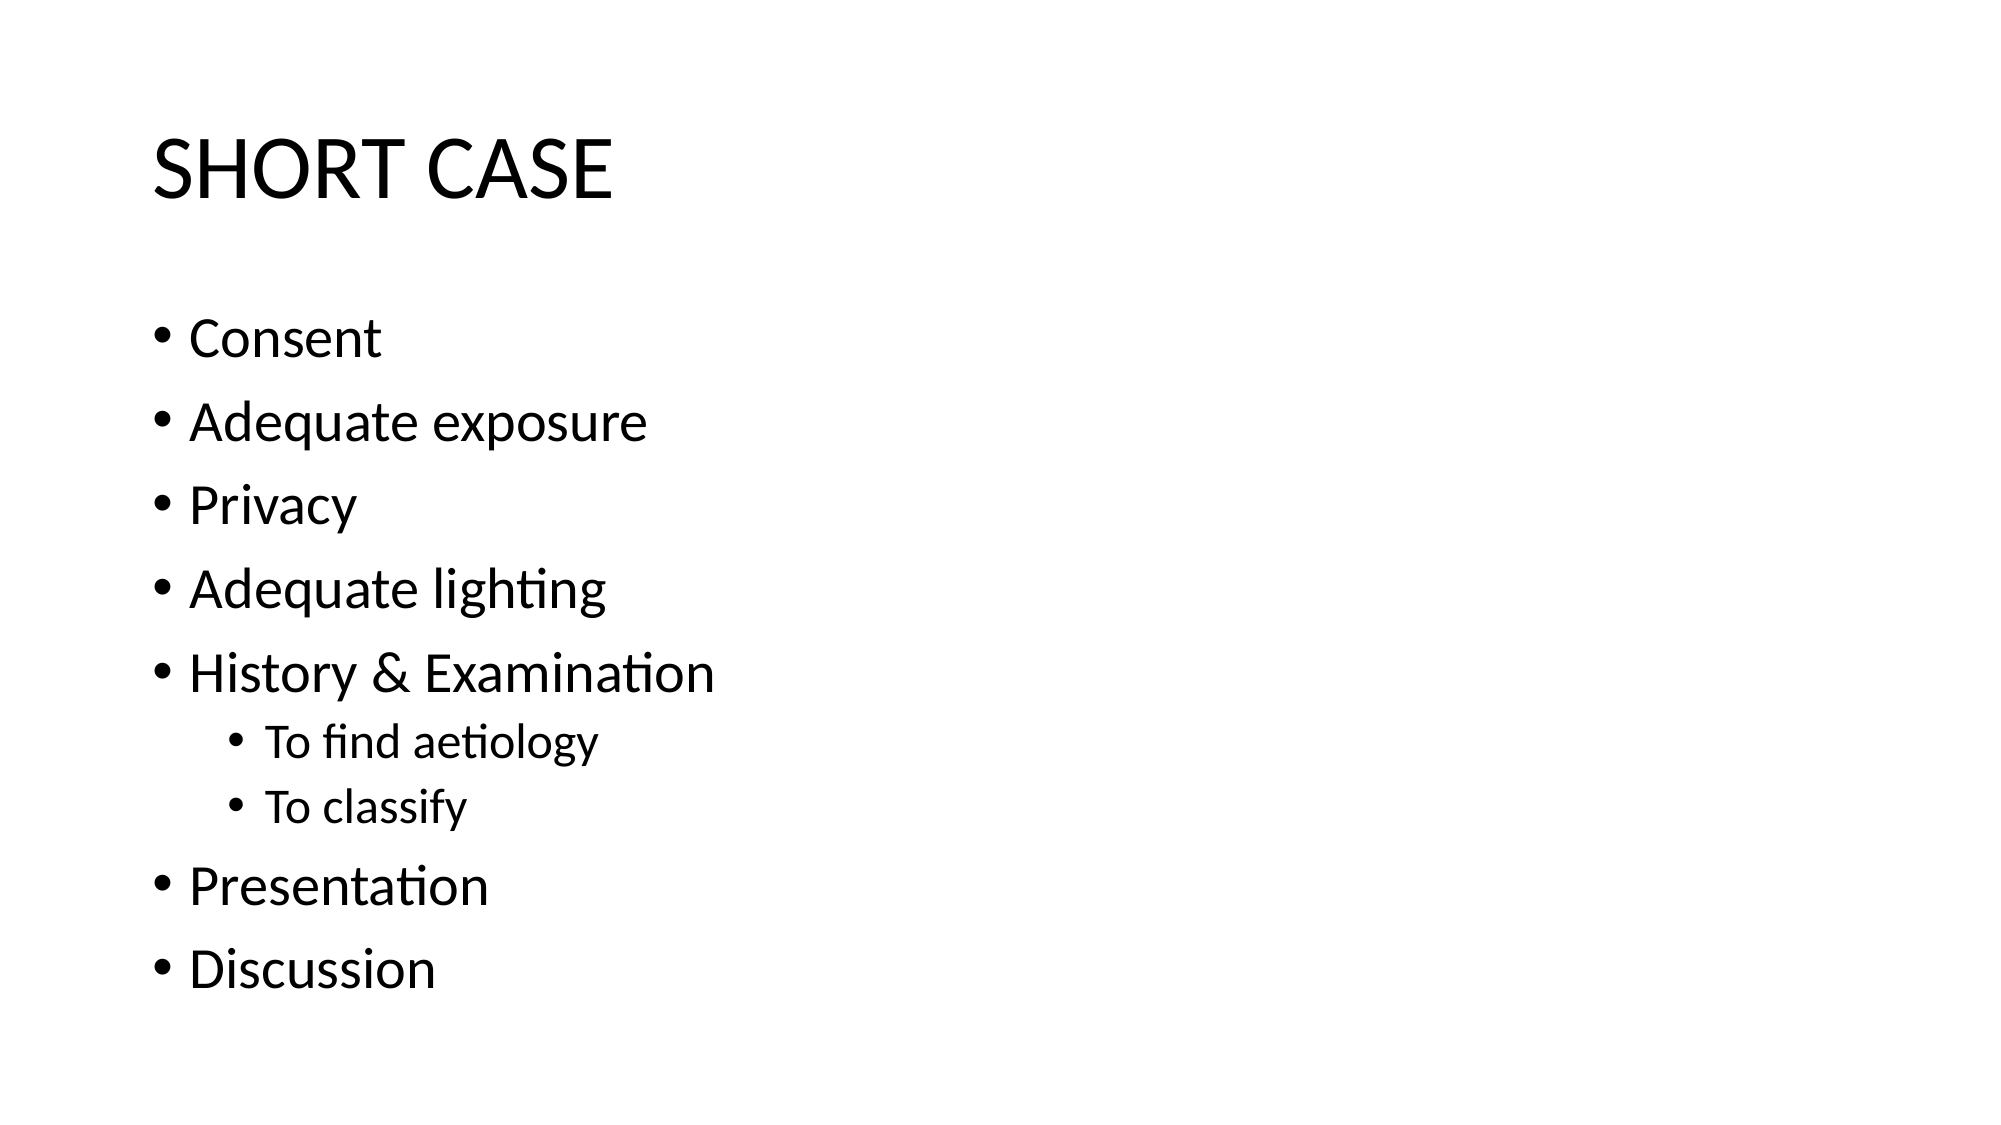

# SHORT CASE
Consent
Adequate exposure
Privacy
Adequate lighting
History & Examination
To find aetiology
To classify
Presentation
Discussion